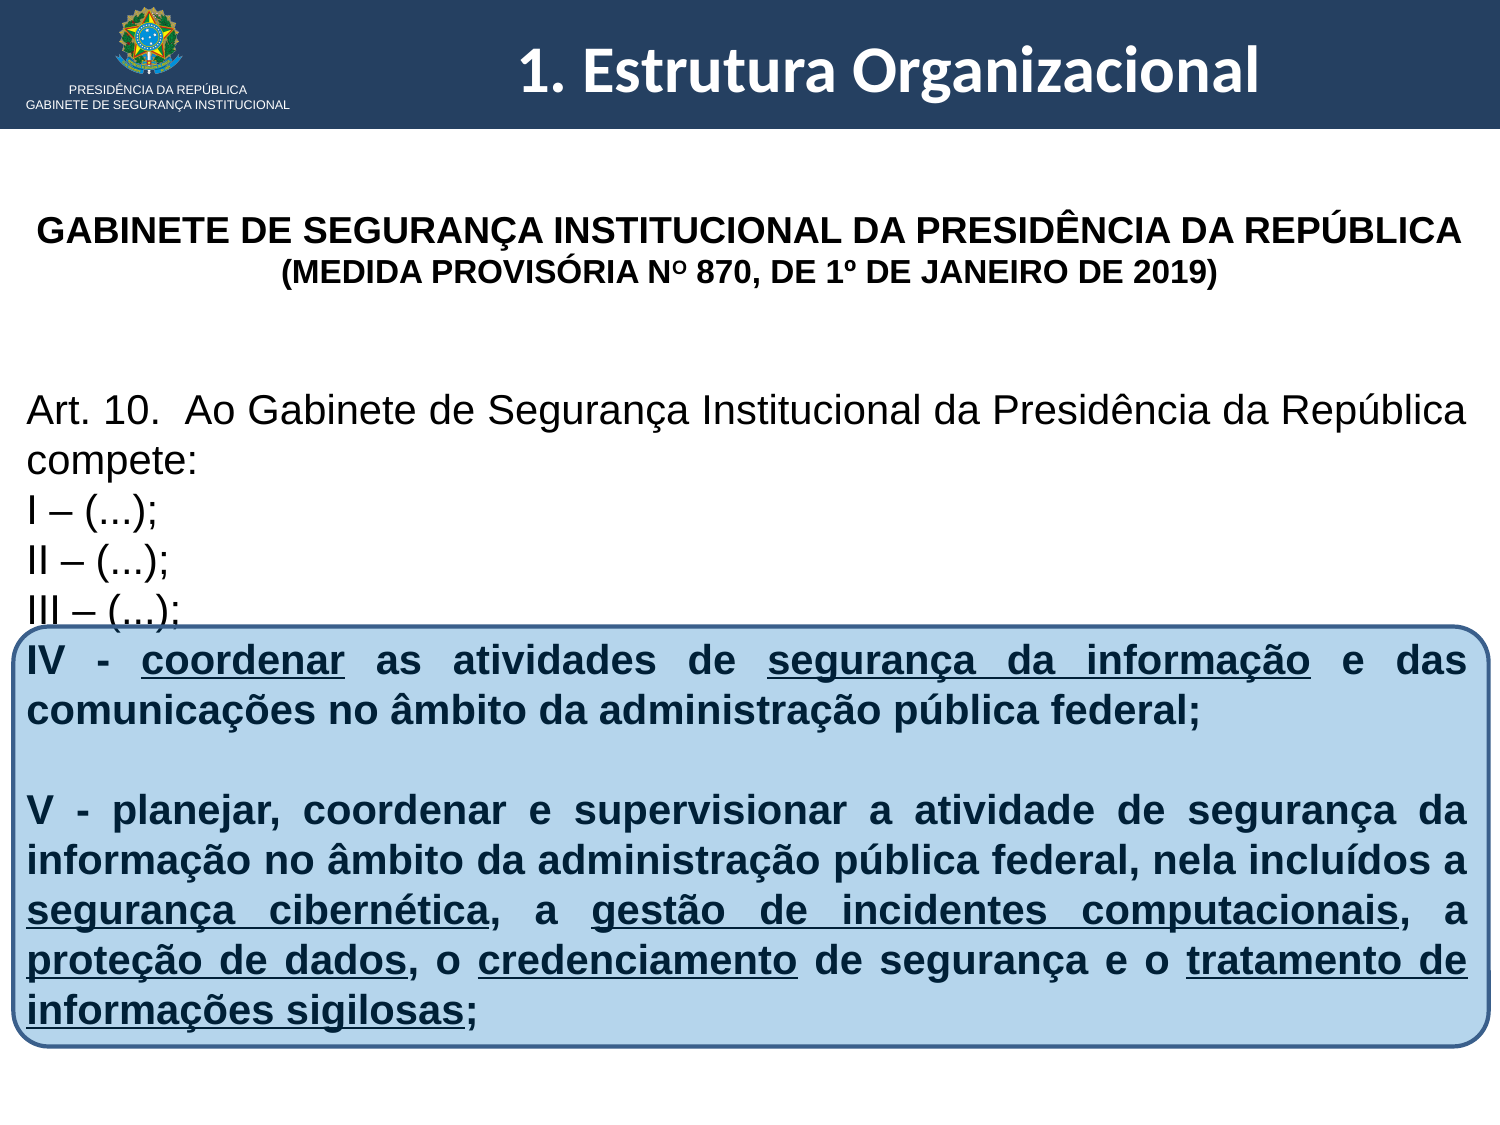

1. Estrutura Organizacional
GABINETE DE SEGURANÇA INSTITUCIONAL DA PRESIDÊNCIA DA REPÚBLICA
(MEDIDA PROVISÓRIA NO 870, DE 1º DE JANEIRO DE 2019)

Art. 10.  Ao Gabinete de Segurança Institucional da Presidência da República compete:
I – (...);
II – (...);
III – (...);
IV - coordenar as atividades de segurança da informação e das comunicações no âmbito da administração pública federal;

V - planejar, coordenar e supervisionar a atividade de segurança da informação no âmbito da administração pública federal, nela incluídos a segurança cibernética, a gestão de incidentes computacionais, a proteção de dados, o credenciamento de segurança e o tratamento de informações sigilosas;